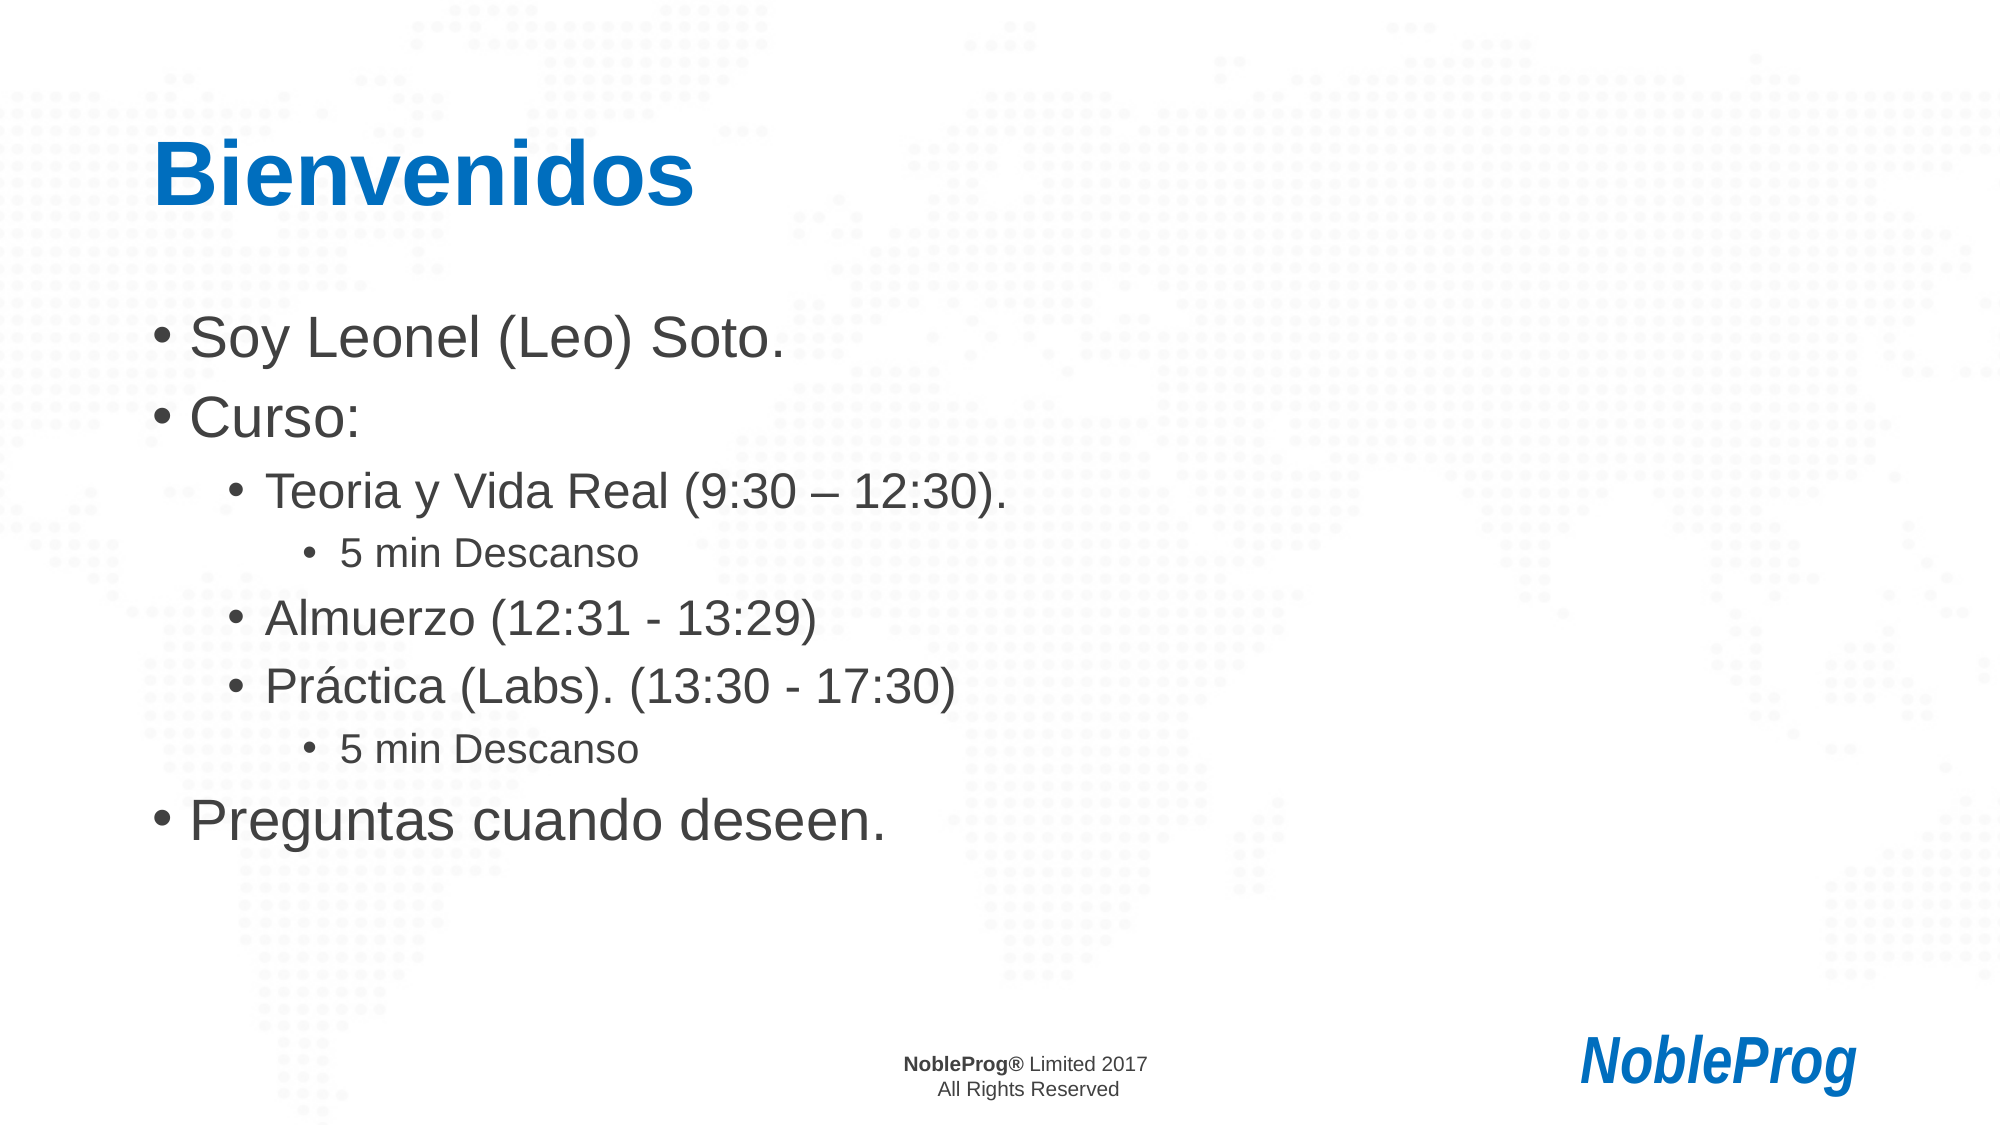

# Bienvenidos
Soy Leonel (Leo) Soto.
Curso:
Teoria y Vida Real (9:30 – 12:30).
5 min Descanso
Almuerzo (12:31 - 13:29)
Práctica (Labs). (13:30 - 17:30)
5 min Descanso
Preguntas cuando deseen.